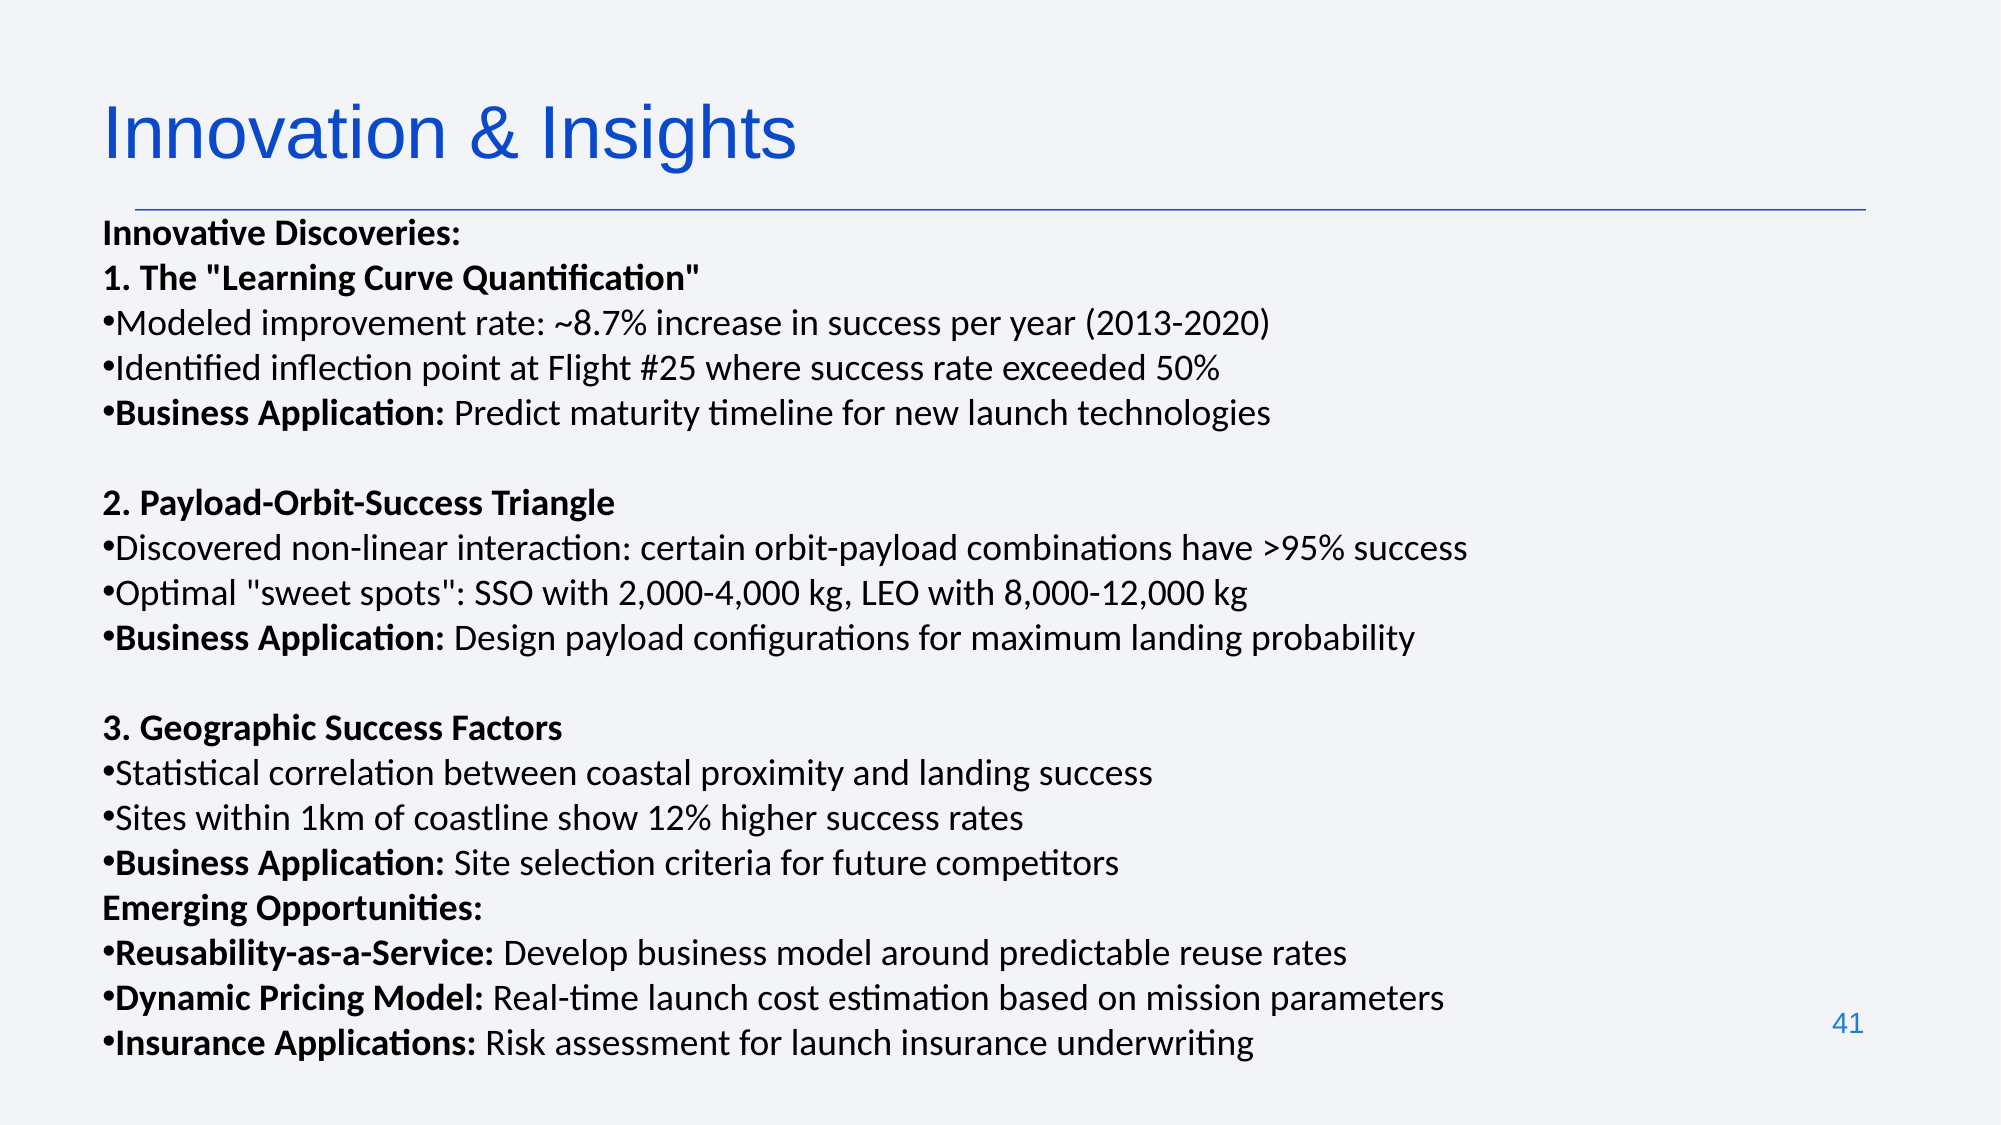

Innovation & Insights
Innovative Discoveries:
1. The "Learning Curve Quantification"
Modeled improvement rate: ~8.7% increase in success per year (2013-2020)
Identified inflection point at Flight #25 where success rate exceeded 50%
Business Application: Predict maturity timeline for new launch technologies

2. Payload-Orbit-Success Triangle
Discovered non-linear interaction: certain orbit-payload combinations have >95% success
Optimal "sweet spots": SSO with 2,000-4,000 kg, LEO with 8,000-12,000 kg
Business Application: Design payload configurations for maximum landing probability

3. Geographic Success Factors
Statistical correlation between coastal proximity and landing success
Sites within 1km of coastline show 12% higher success rates
Business Application: Site selection criteria for future competitors
Emerging Opportunities:
Reusability-as-a-Service: Develop business model around predictable reuse rates
Dynamic Pricing Model: Real-time launch cost estimation based on mission parameters
Insurance Applications: Risk assessment for launch insurance underwriting
41